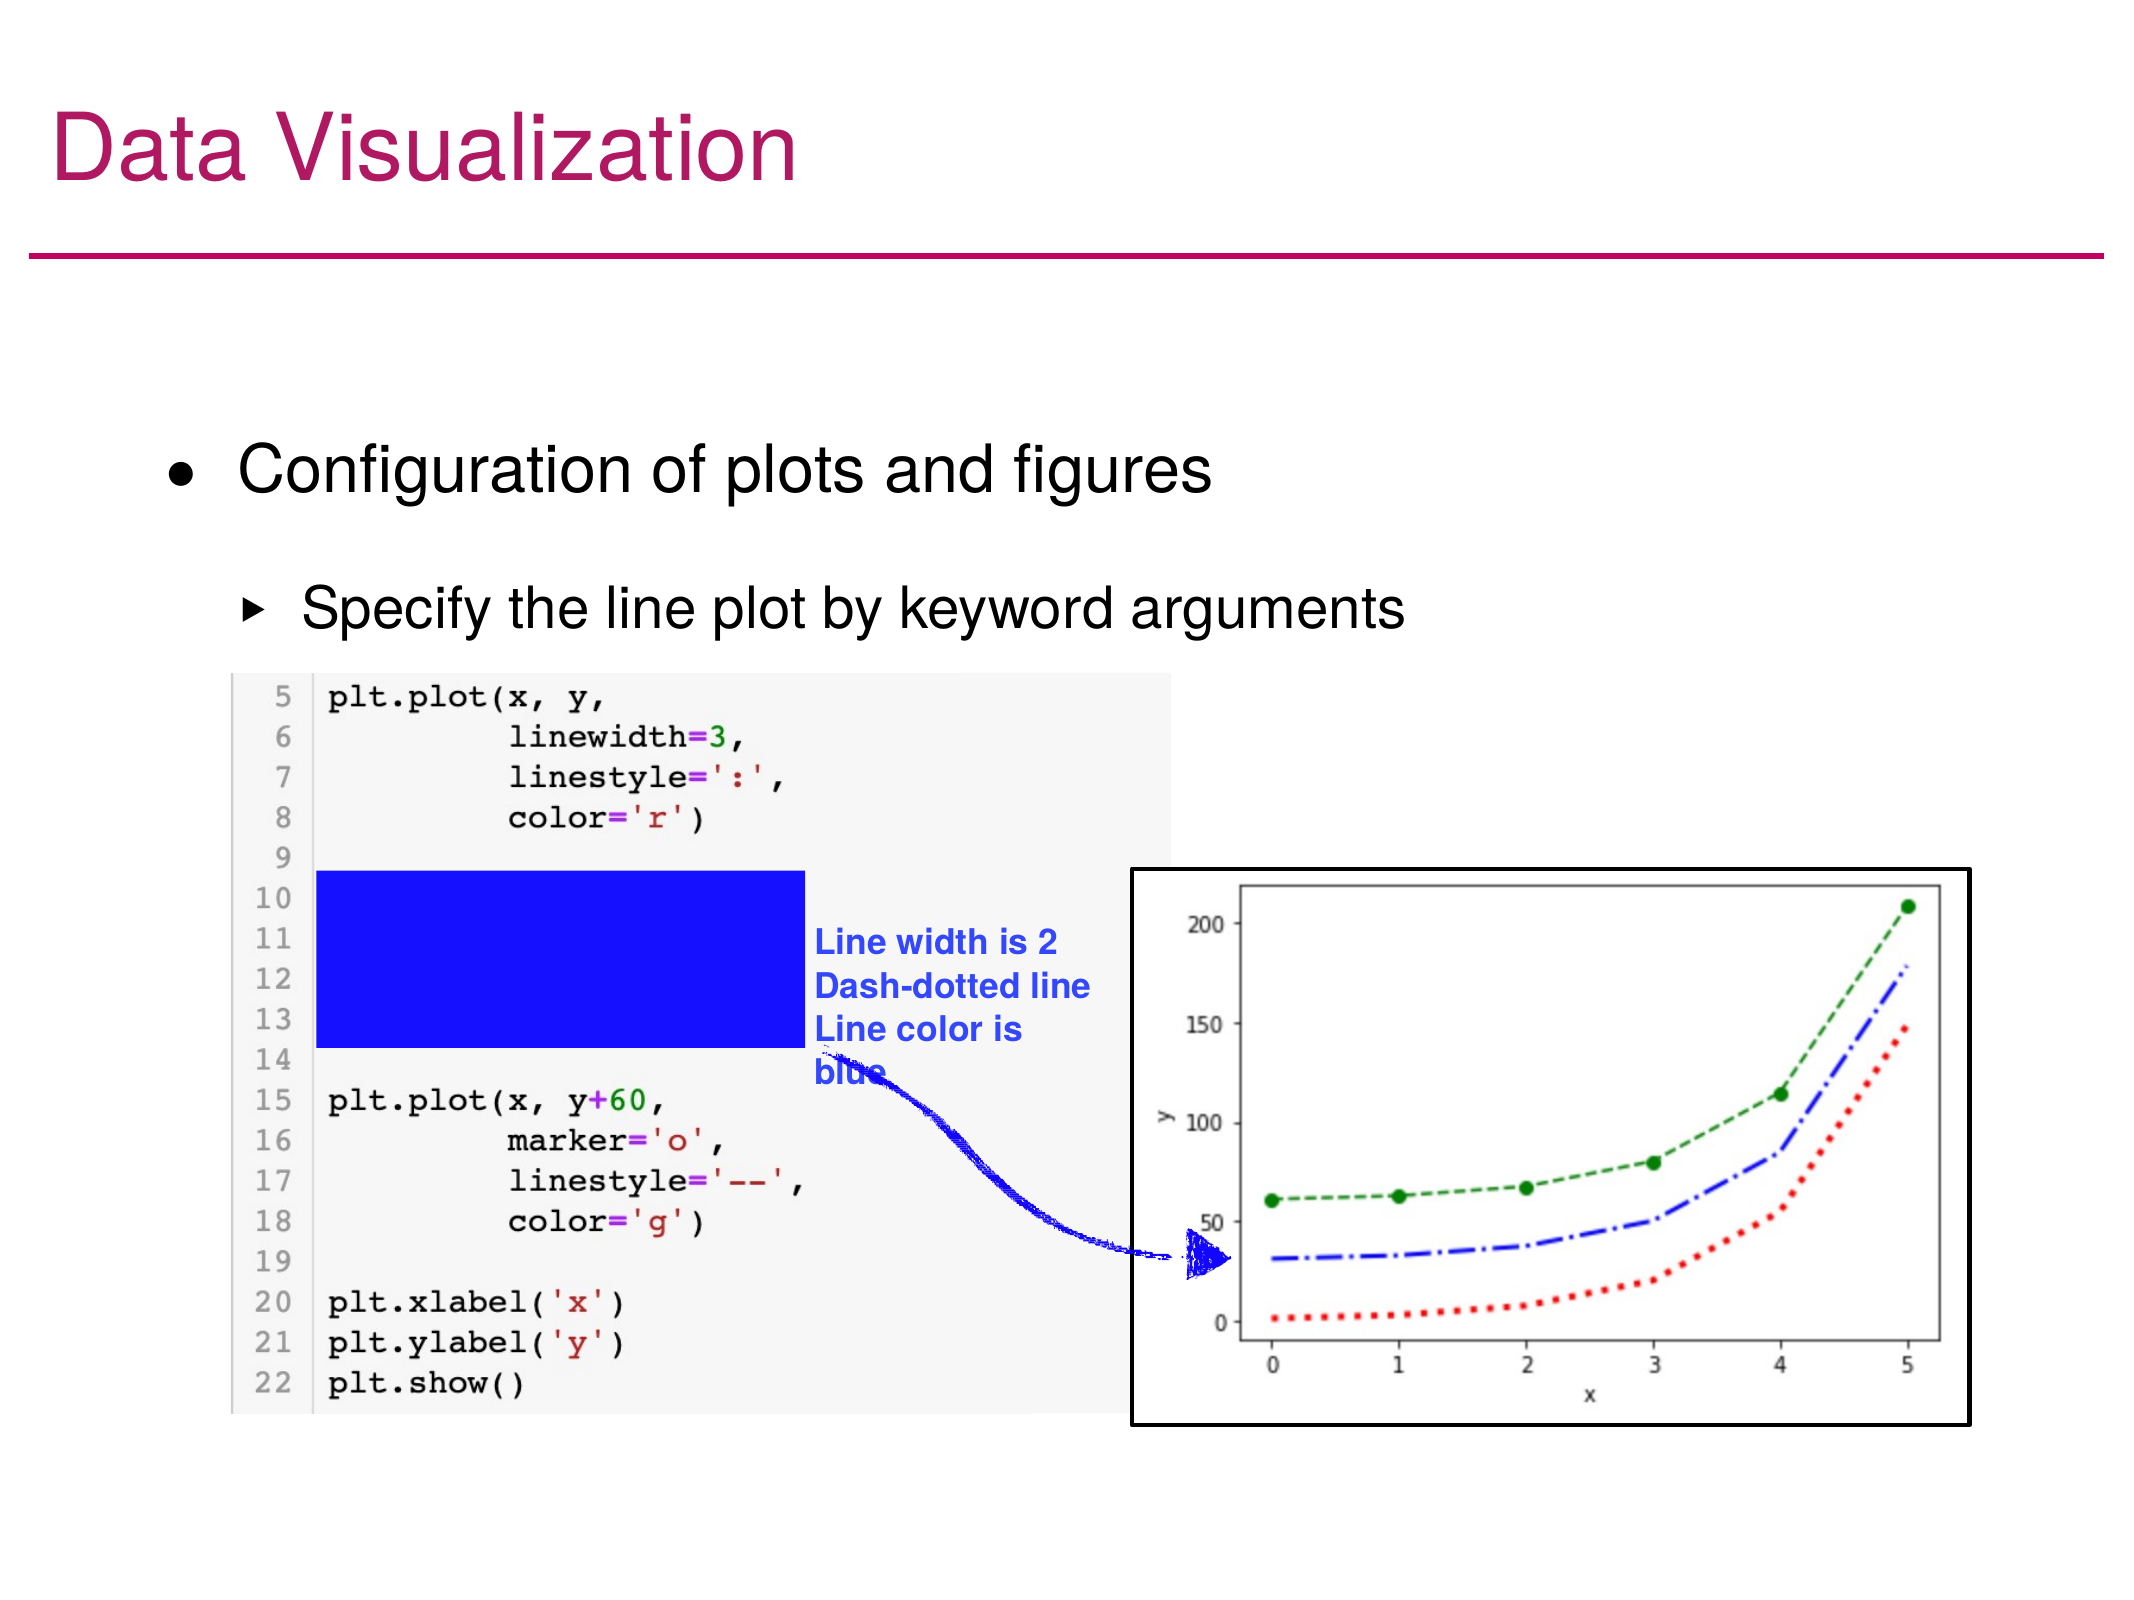

# Data Visualization

Configuration of plots and figures
Specify the line plot by keyword arguments

Line width is 2 Dash-dotted line Line color is blue